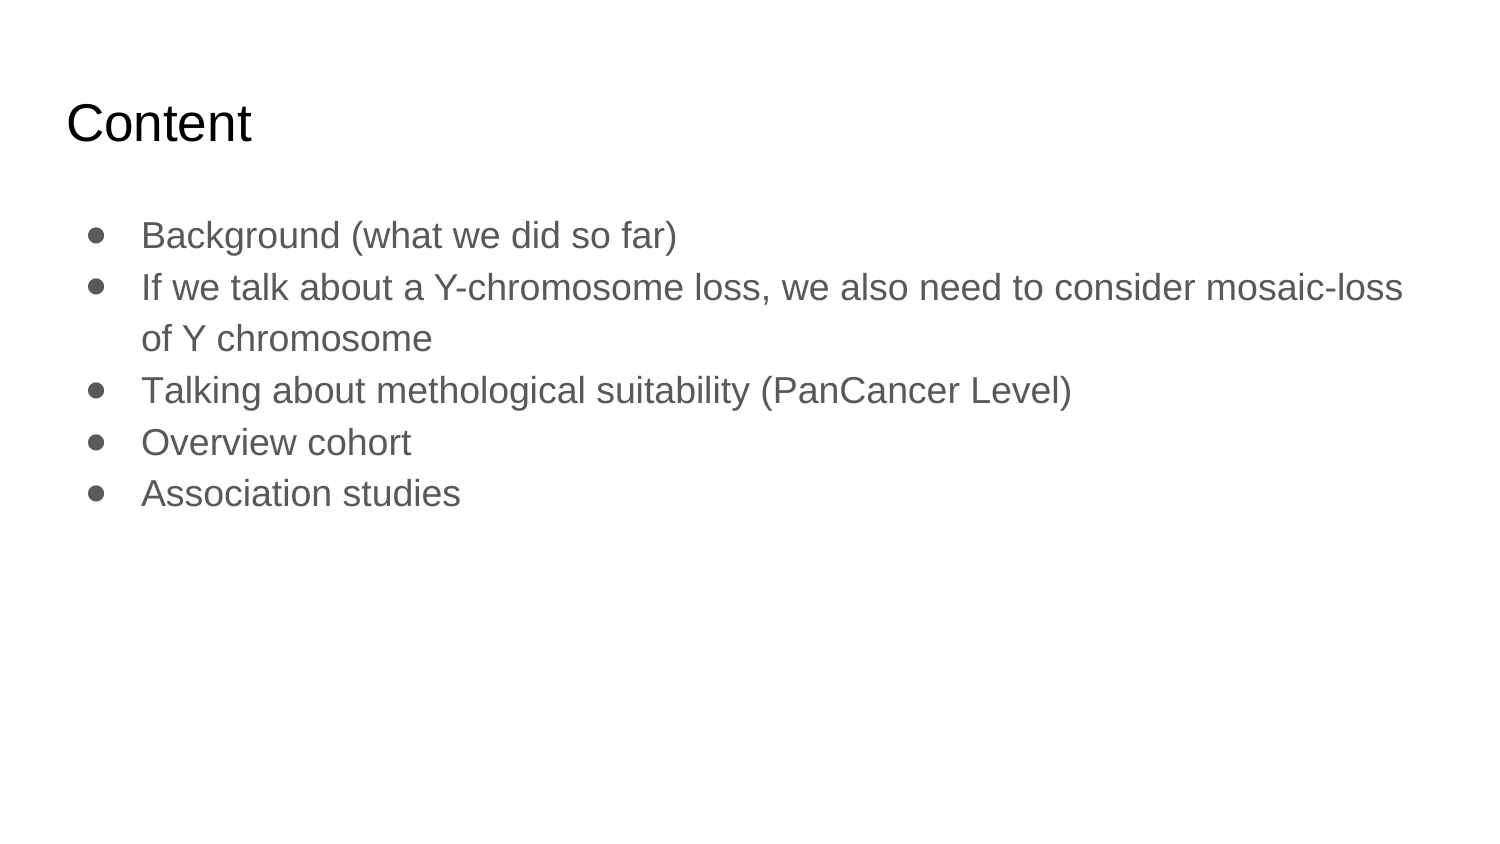

# Content
Background (what we did so far)
If we talk about a Y-chromosome loss, we also need to consider mosaic-loss of Y chromosome
Talking about methological suitability (PanCancer Level)
Overview cohort
Association studies